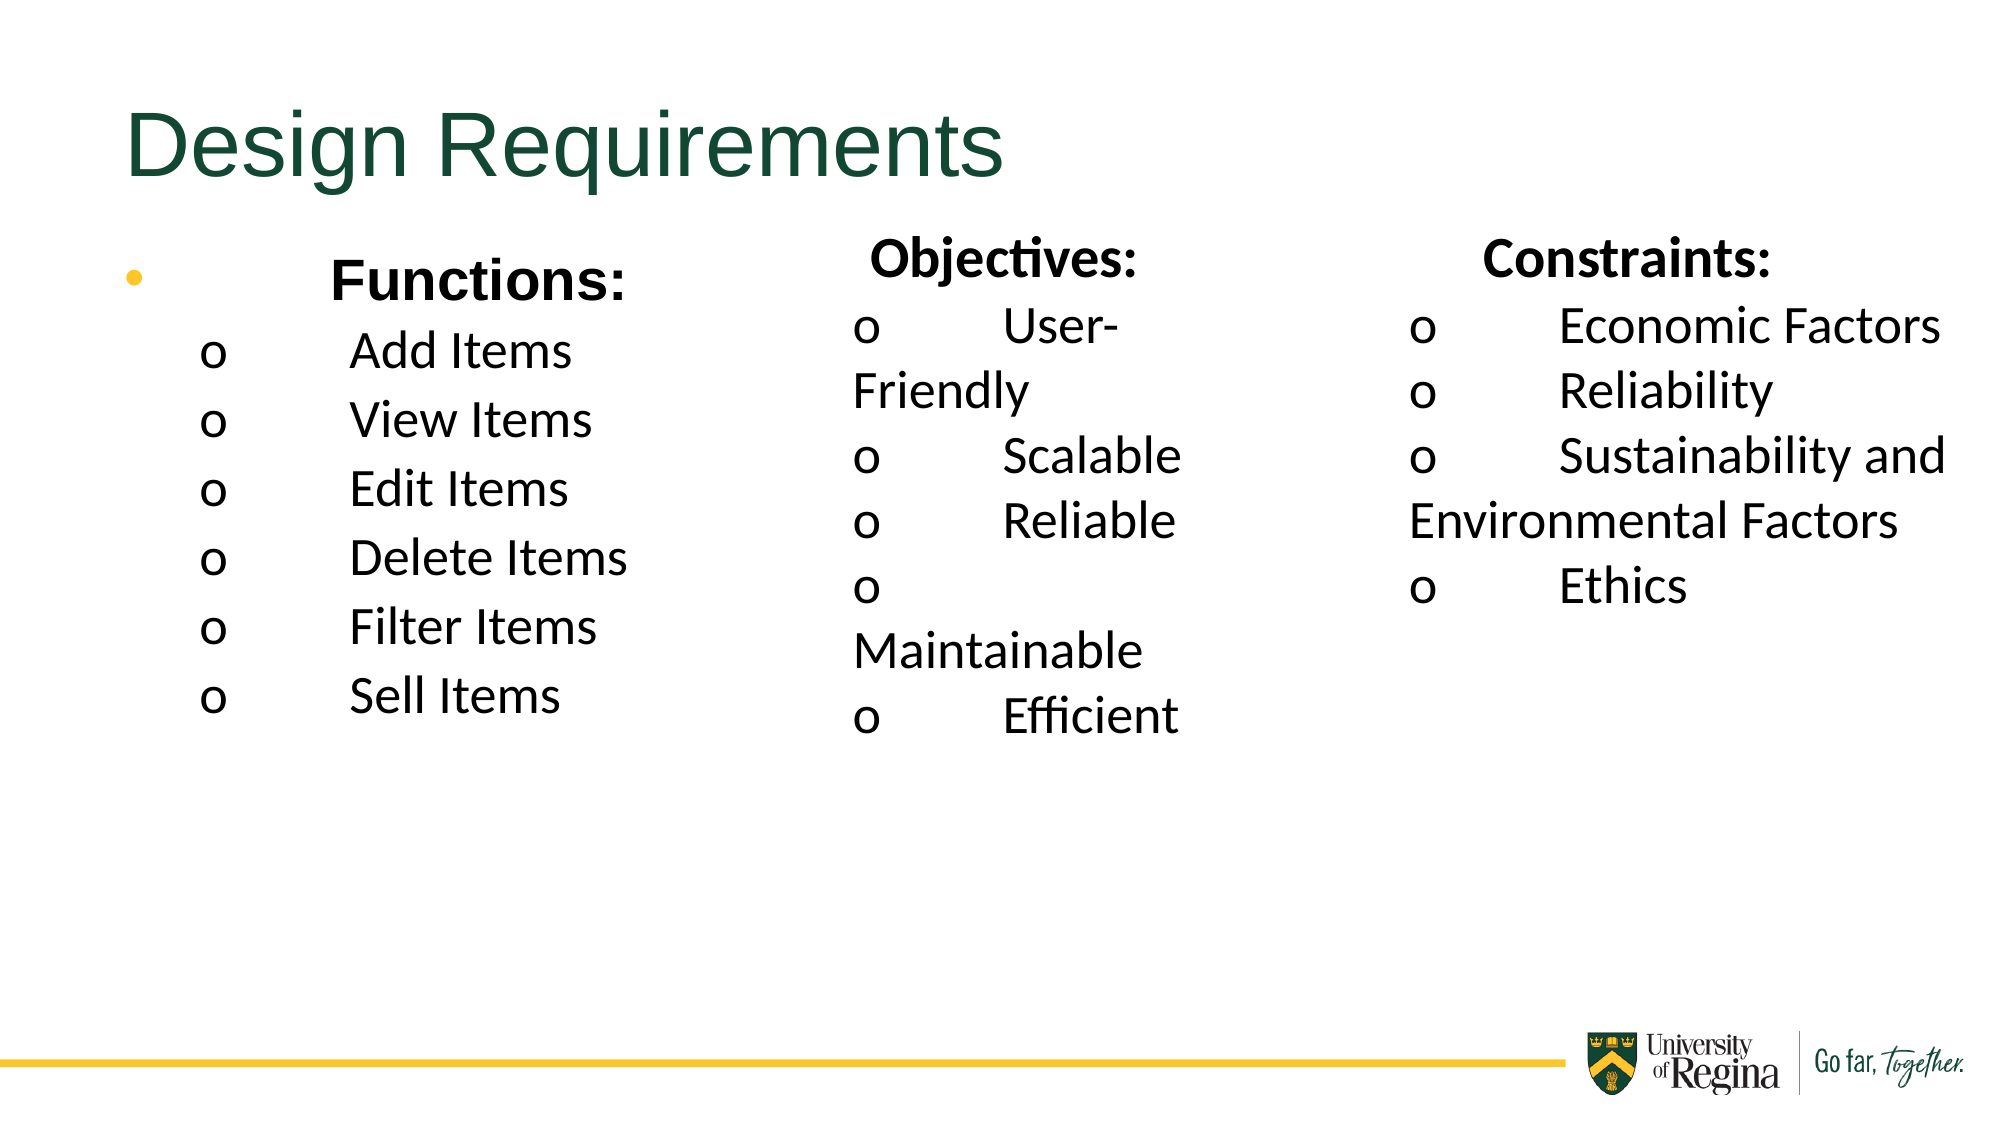

Design Requirements
       Objectives:
o	User-Friendly
o	Scalable
o	Reliable
o	Maintainable
o	Efficient

	Constraints:
o	Economic Factors
o	Reliability
o	Sustainability and Environmental Factors
o	Ethics
	Functions:
o	Add Items
o	View Items
o	Edit Items
o	Delete Items
o	Filter Items
o	Sell Items